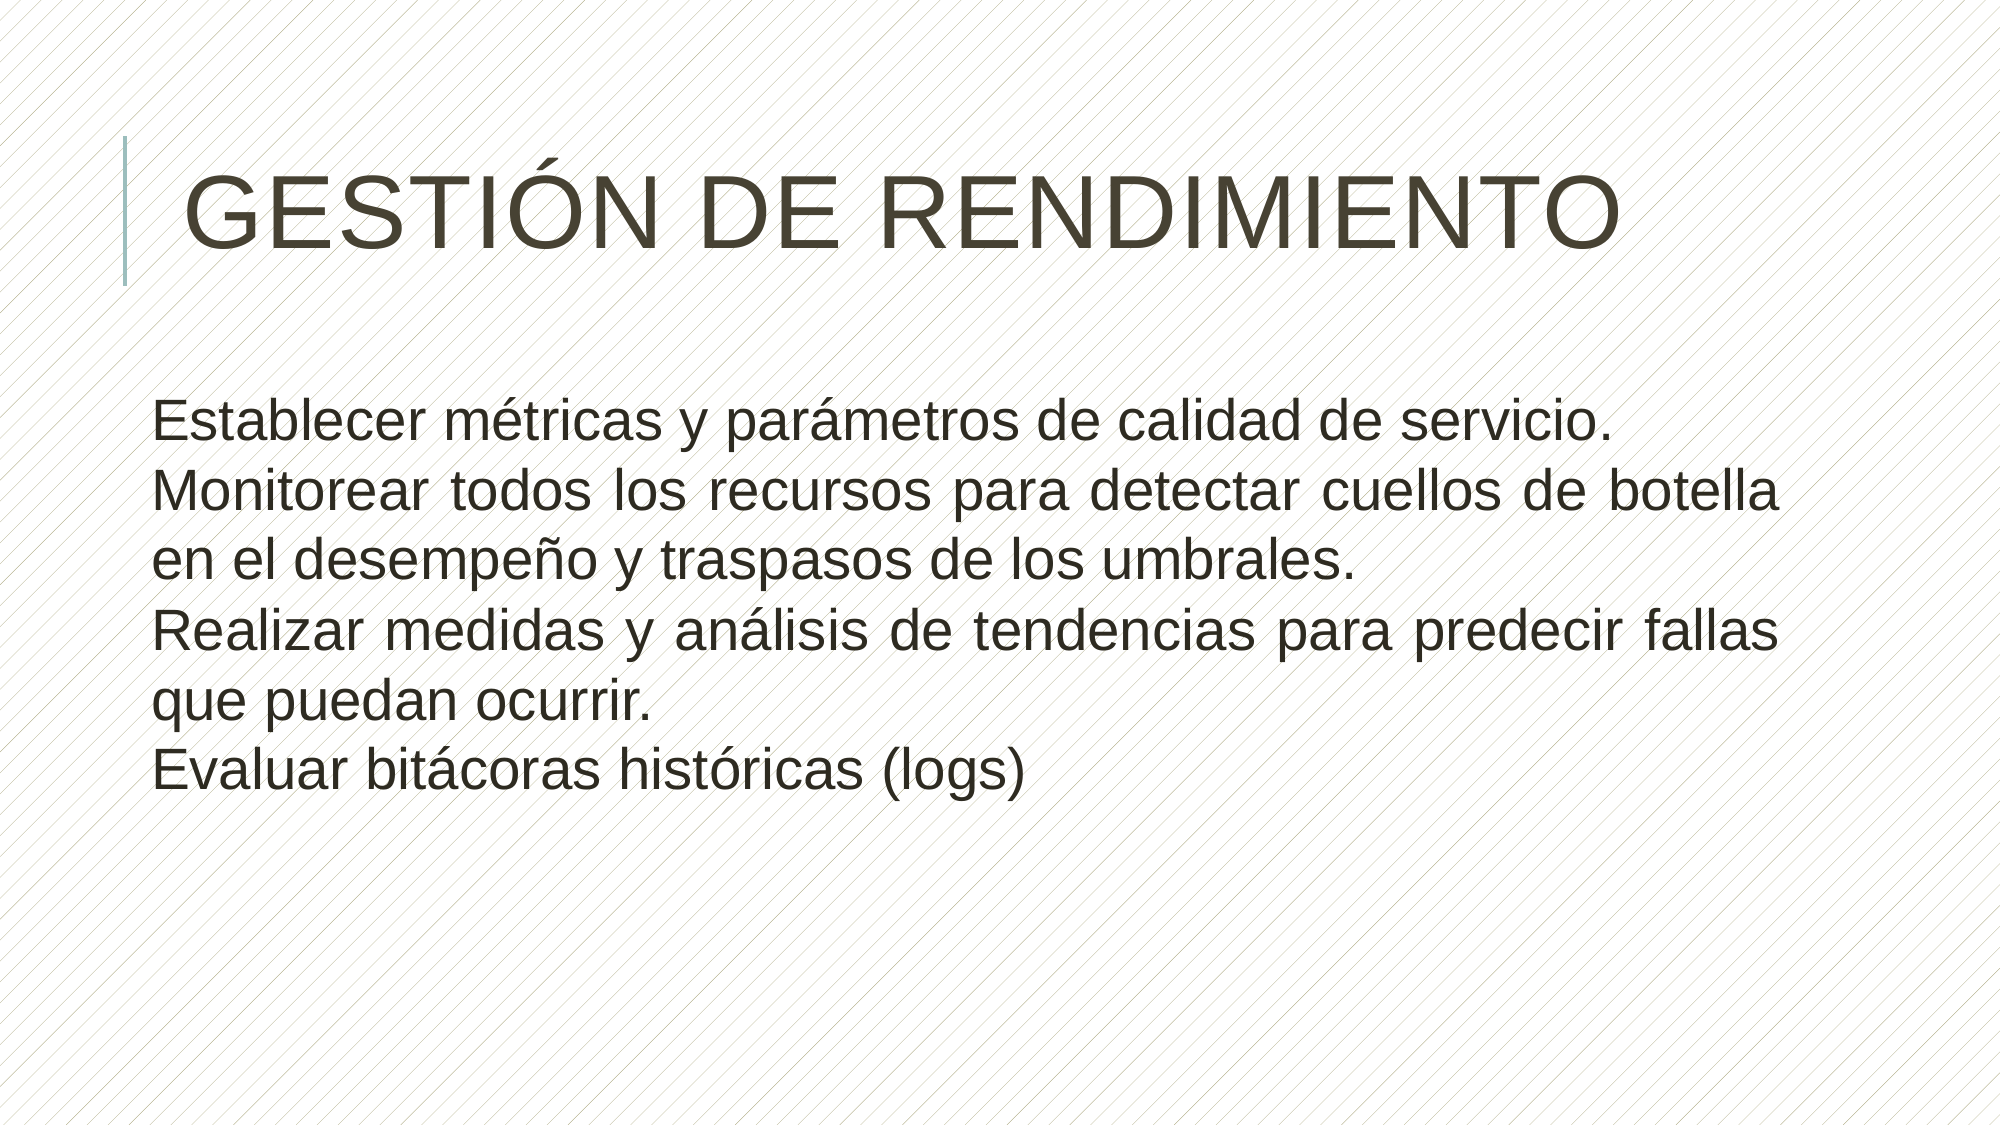

# Gestión de rendimiento
Establecer métricas y parámetros de calidad de servicio.
Monitorear todos los recursos para detectar cuellos de botella en el desempeño y traspasos de los umbrales.
Realizar medidas y análisis de tendencias para predecir fallas que puedan ocurrir.
Evaluar bitácoras históricas (logs)